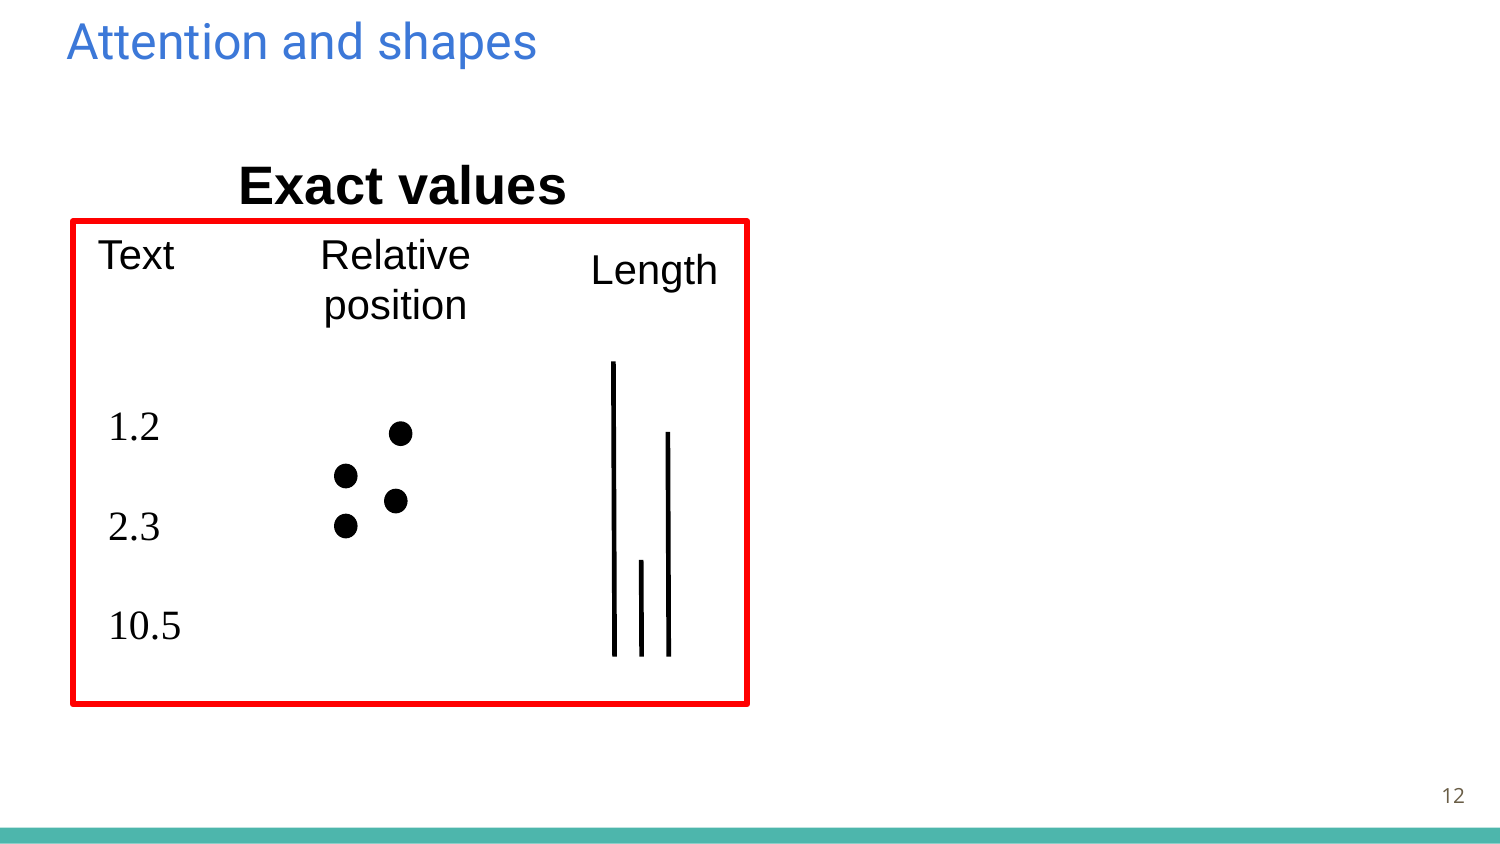

# Attention and shapes
Exact values
Text
Relative position

Length
1.2

2.3

10.5

12